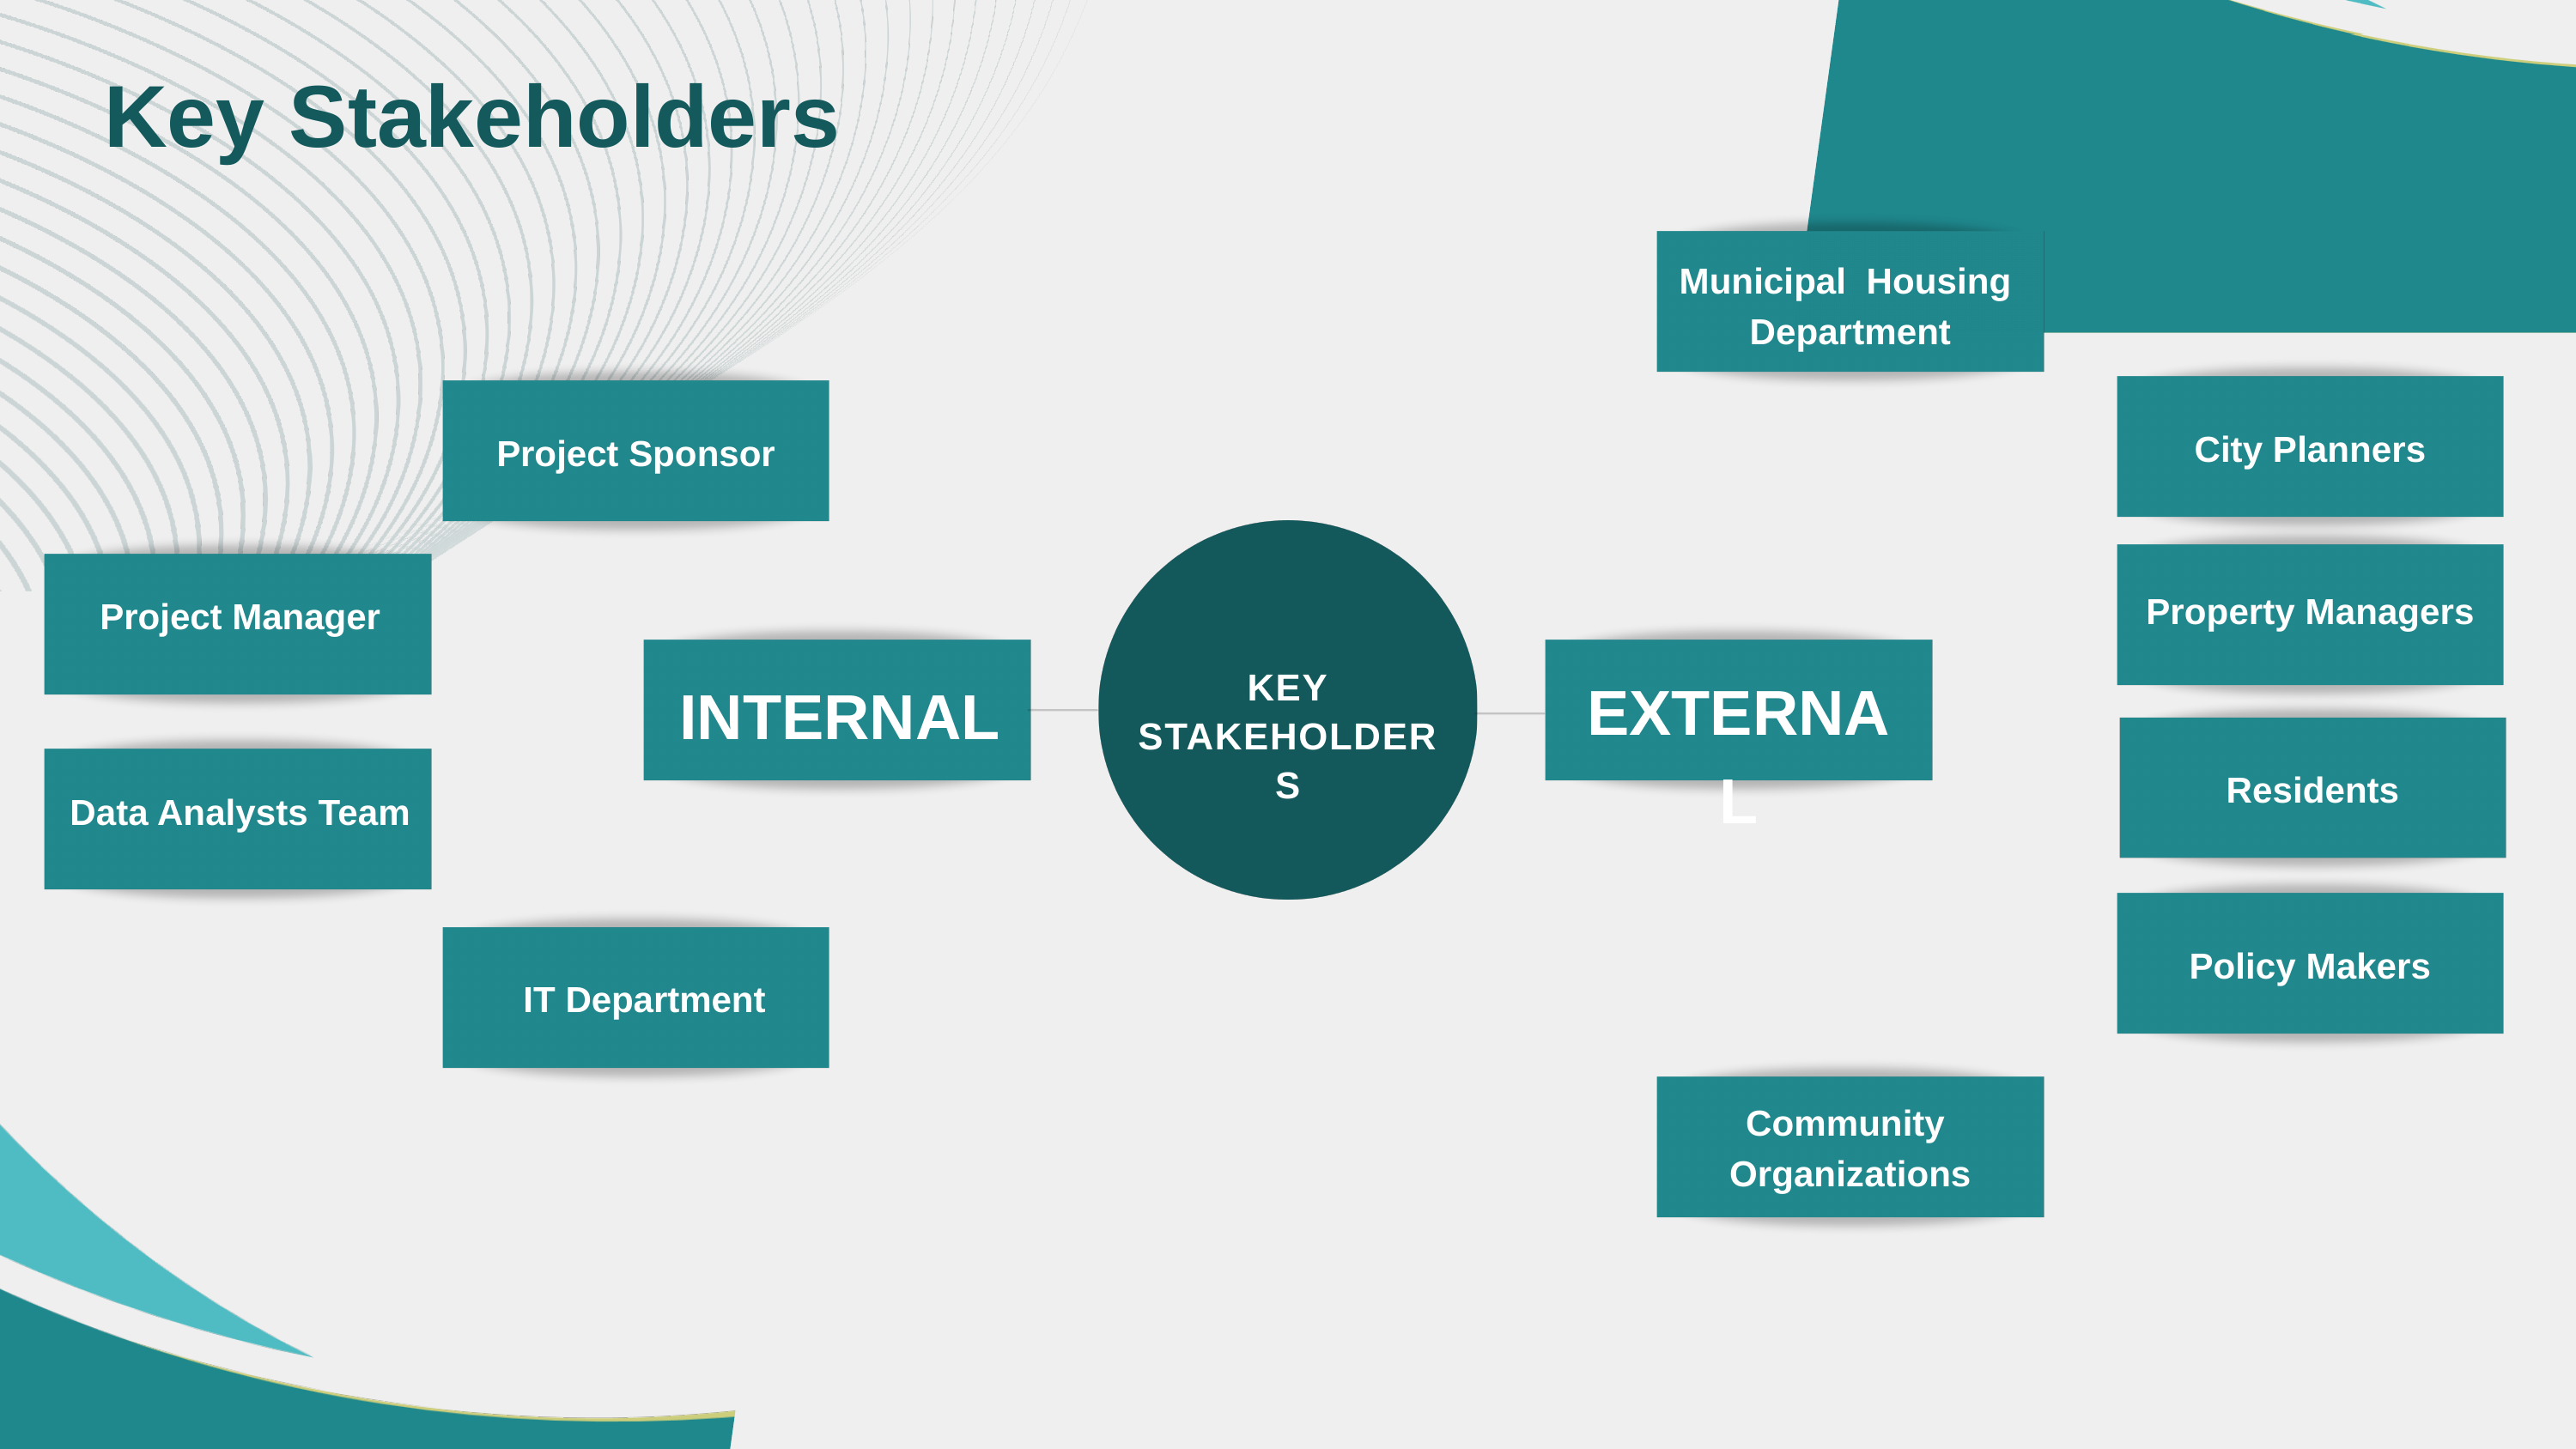

Key Stakeholders

Municipal  Housing
Department

City Planners
Project Sponsor

Property Managers
Project Manager

EXTERNAL
KEY STAKEHOLDERS
INTERNAL

Residents
Data Analysts Team

Policy Makers
IT Department

Community
Organizations